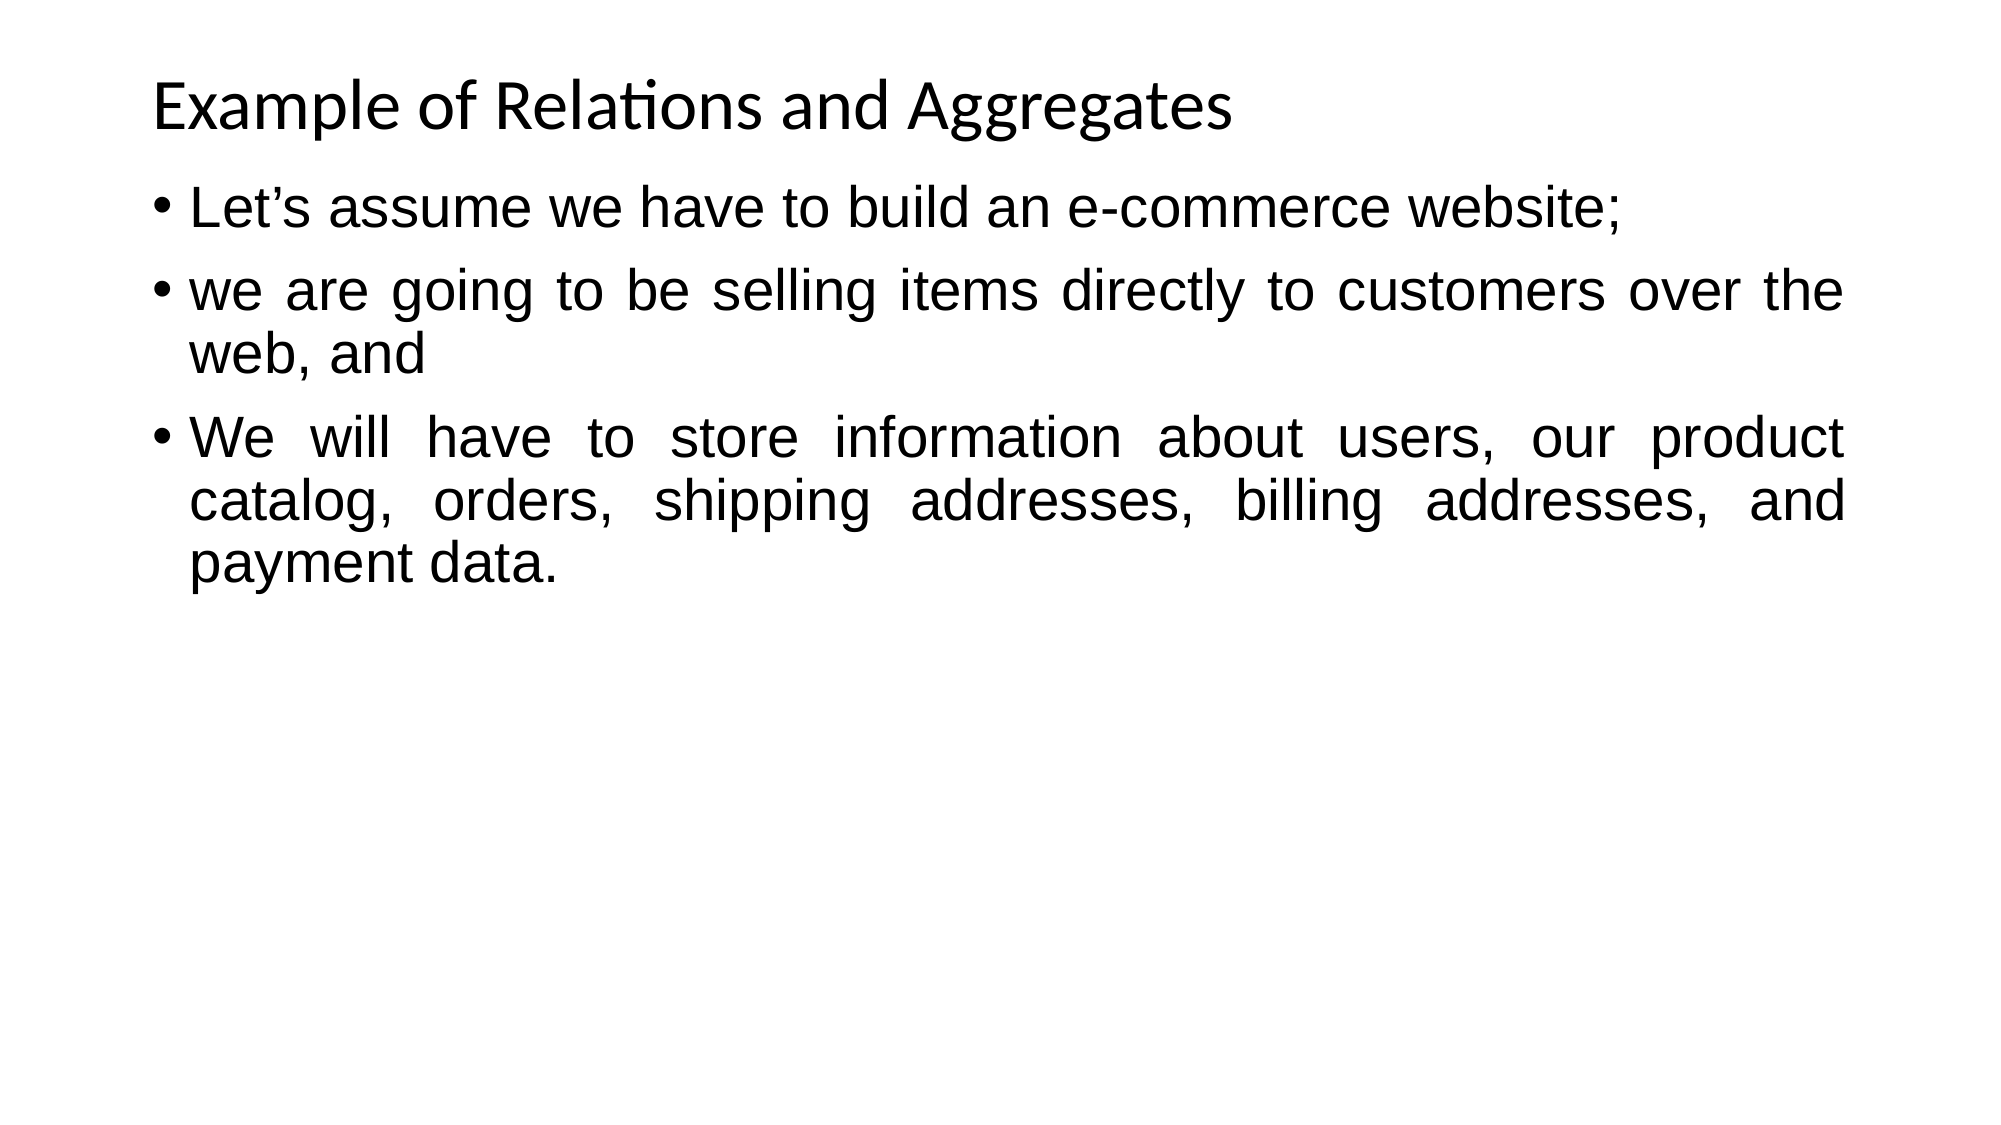

# Example of Relations and Aggregates
Let’s assume we have to build an e-commerce website;
we are going to be selling items directly to customers over the web, and
We will have to store information about users, our product catalog, orders, shipping addresses, billing addresses, and payment data.